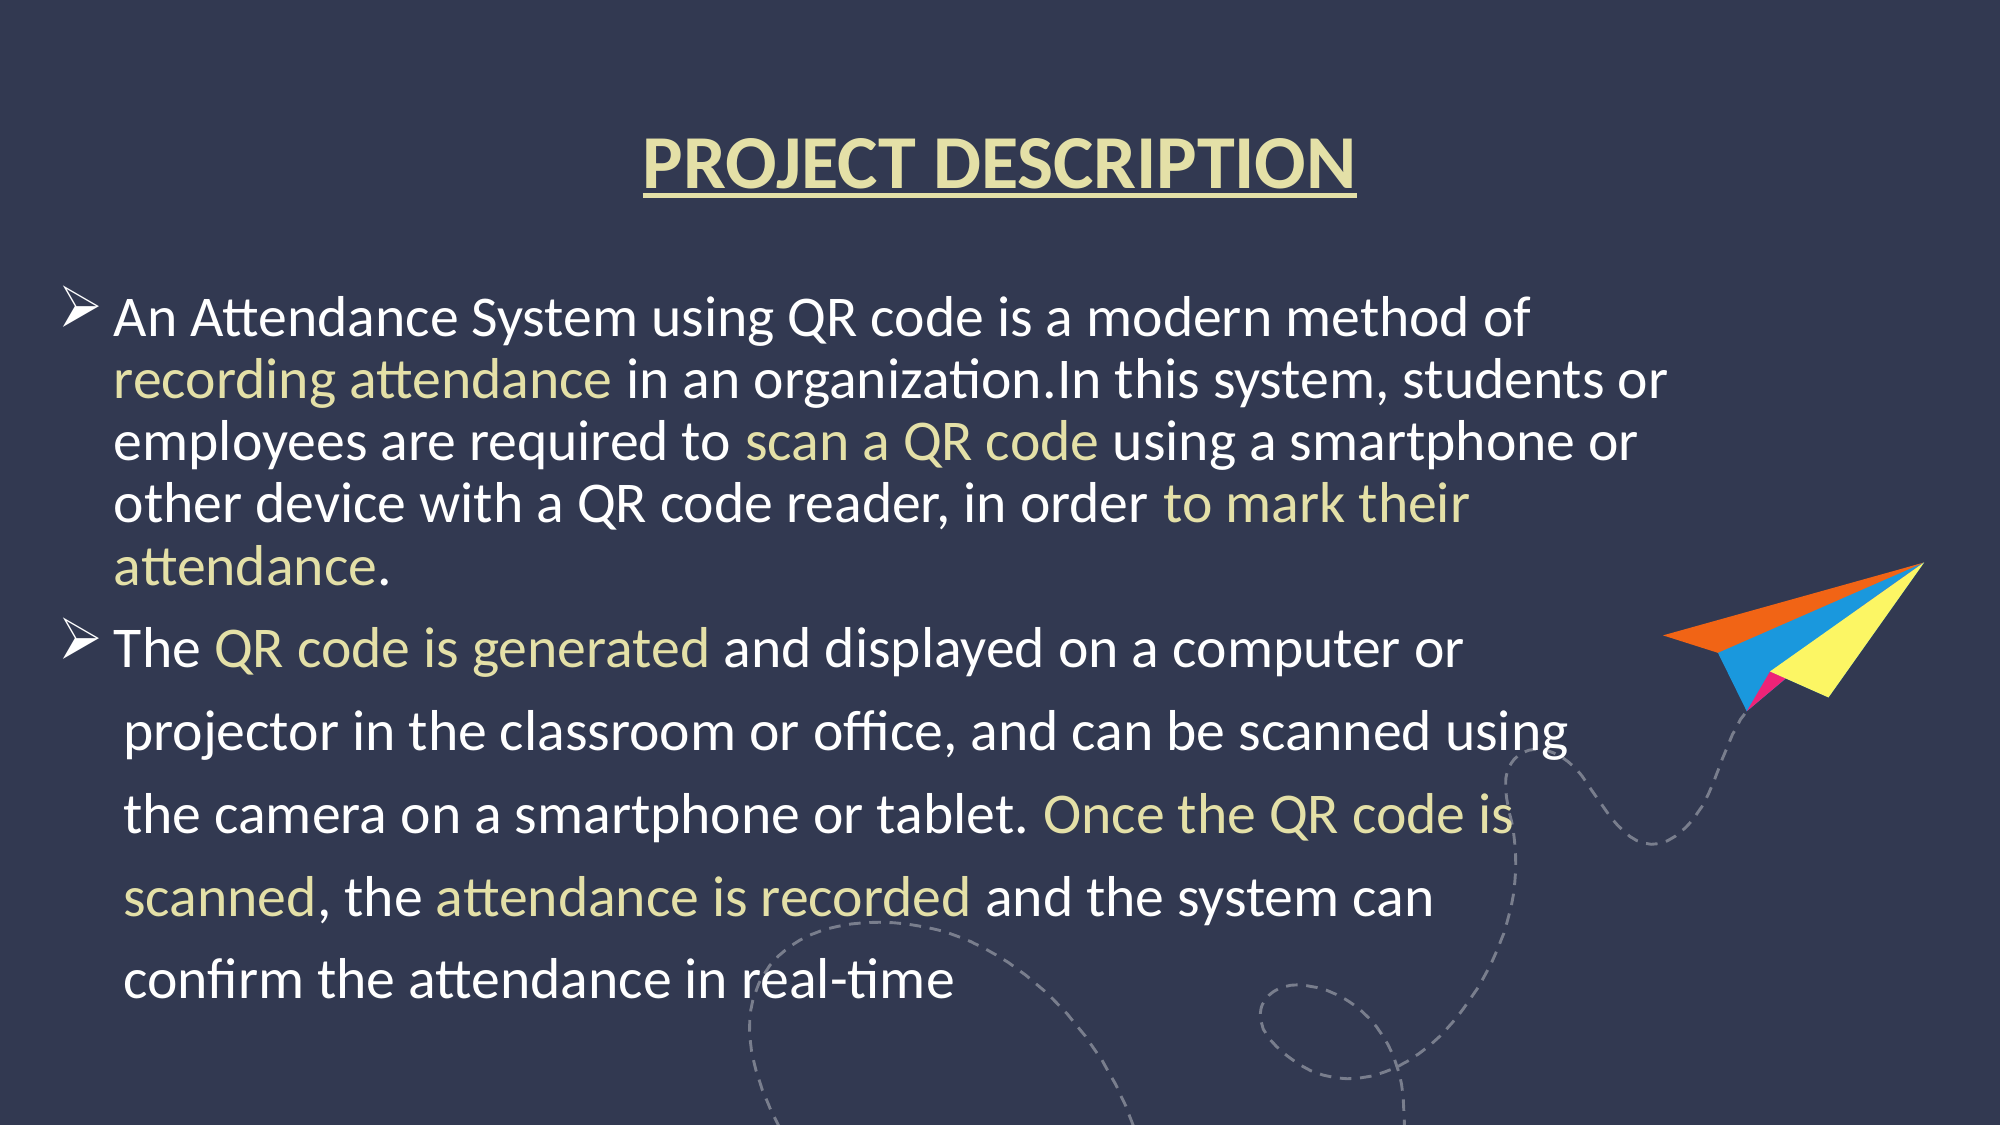

# PROJECT DESCRIPTION
An Attendance System using QR code is a modern method of recording attendance in an organization.In this system, students or employees are required to scan a QR code using a smartphone or other device with a QR code reader, in order to mark their attendance.
The QR code is generated and displayed on a computer or
     projector in the classroom or office, and can be scanned using
     the camera on a smartphone or tablet. Once the QR code is
     scanned, the attendance is recorded and the system can
     confirm the attendance in real-time

2